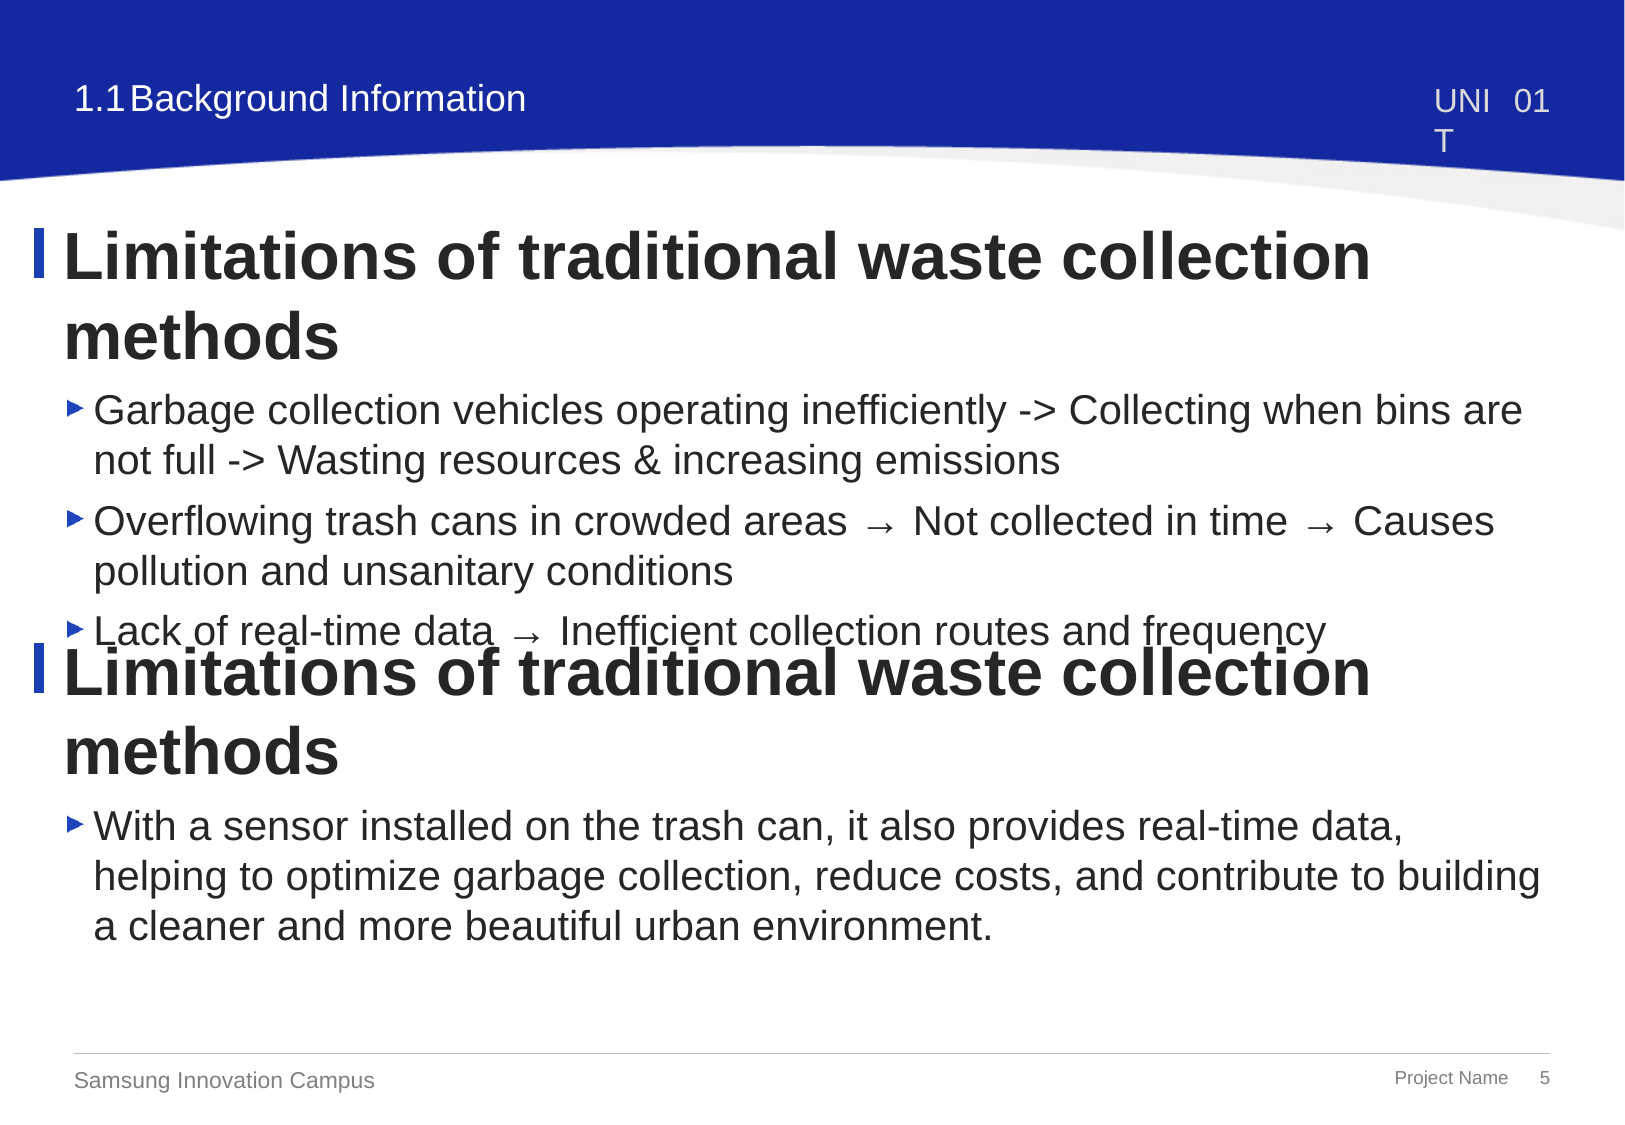

1.1
Background Information
UNIT
01
Limitations of traditional waste collection methods
Garbage collection vehicles operating inefficiently -> Collecting when bins are not full -> Wasting resources & increasing emissions
Overflowing trash cans in crowded areas → Not collected in time → Causes pollution and unsanitary conditions
Lack of real-time data → Inefficient collection routes and frequency
Limitations of traditional waste collection methods
With a sensor installed on the trash can, it also provides real-time data, helping to optimize garbage collection, reduce costs, and contribute to building a cleaner and more beautiful urban environment.